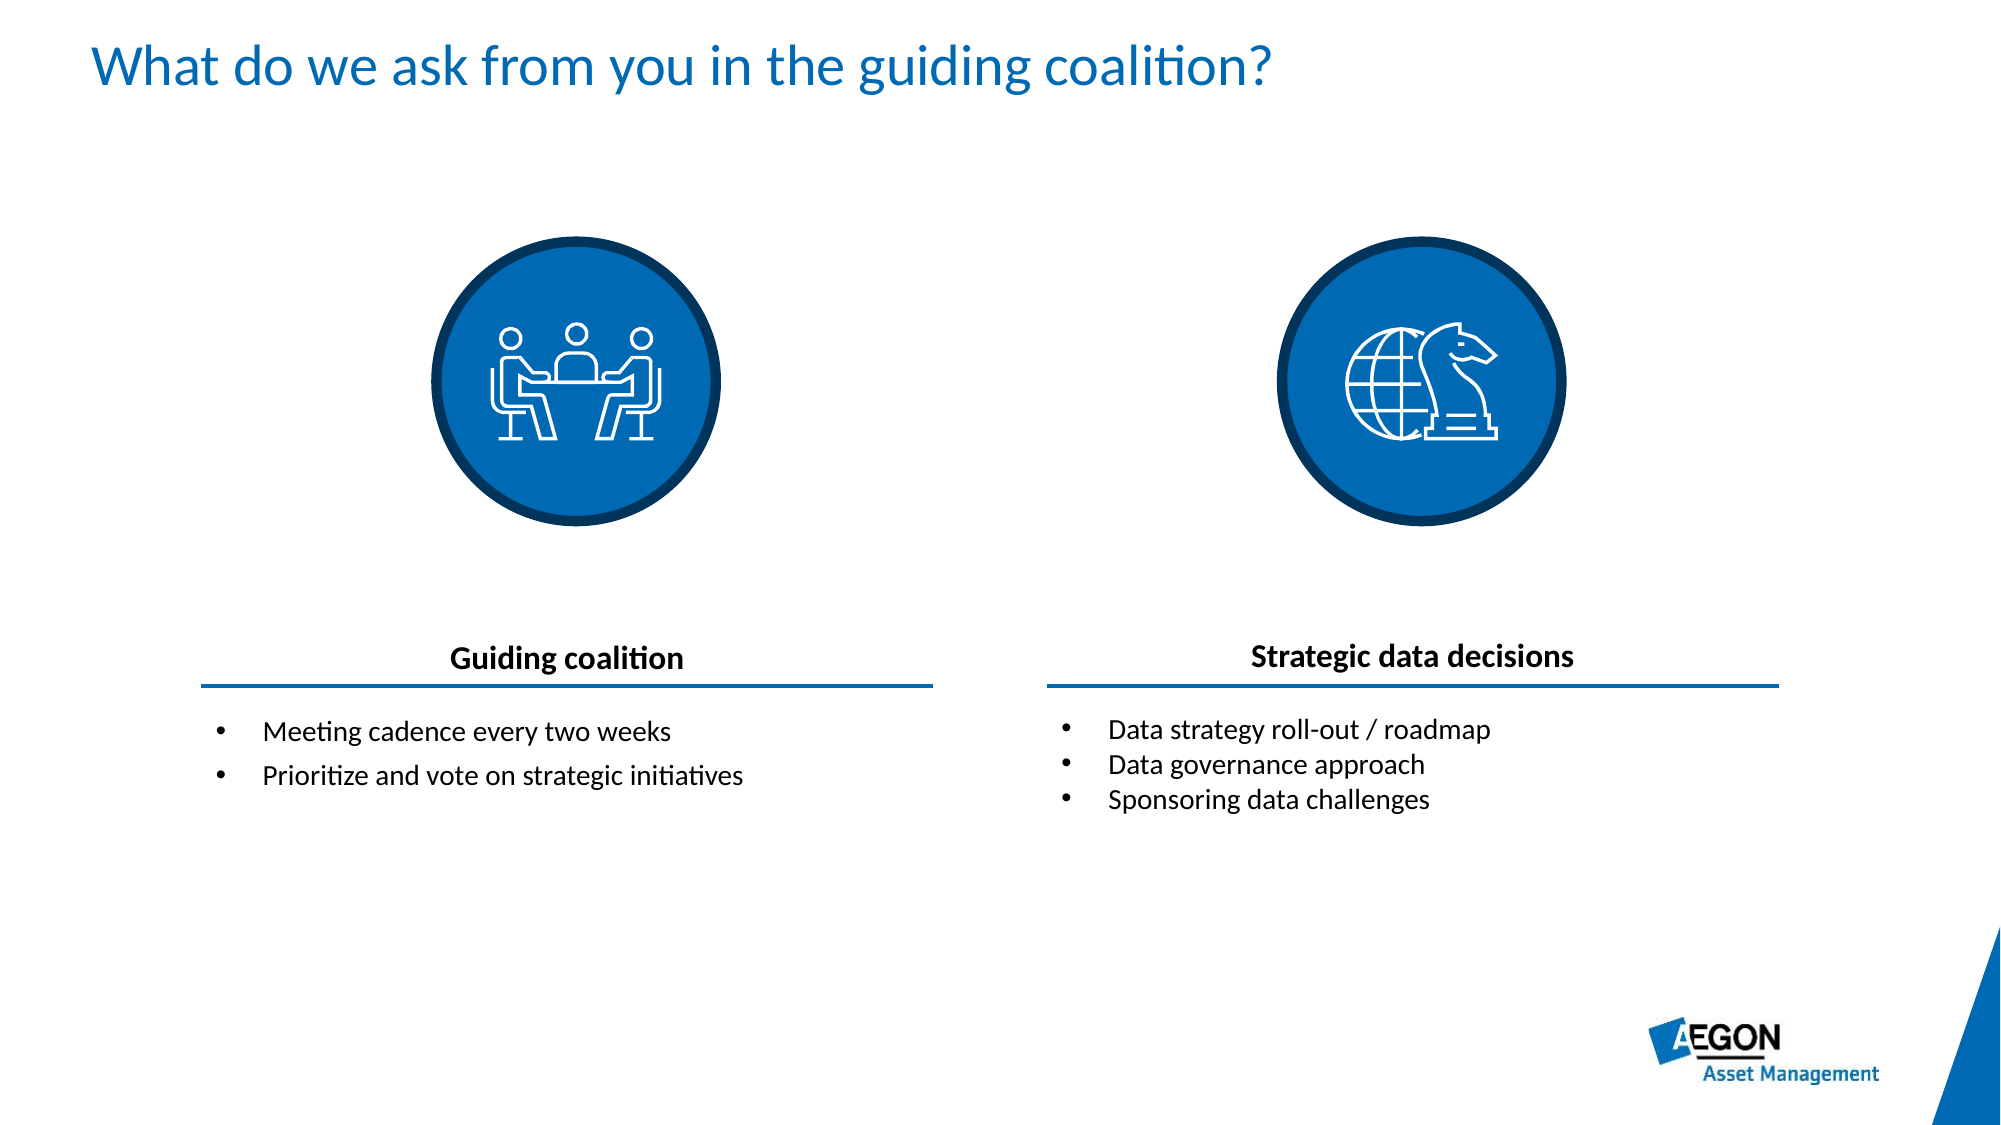

What do we ask from you in the guiding coalition?

Guiding coalition
Strategic data decisions
Meeting cadence every two weeks
Prioritize and vote on strategic initiatives

Data strategy roll-out / roadmap
Data governance approach
Sponsoring data challenges